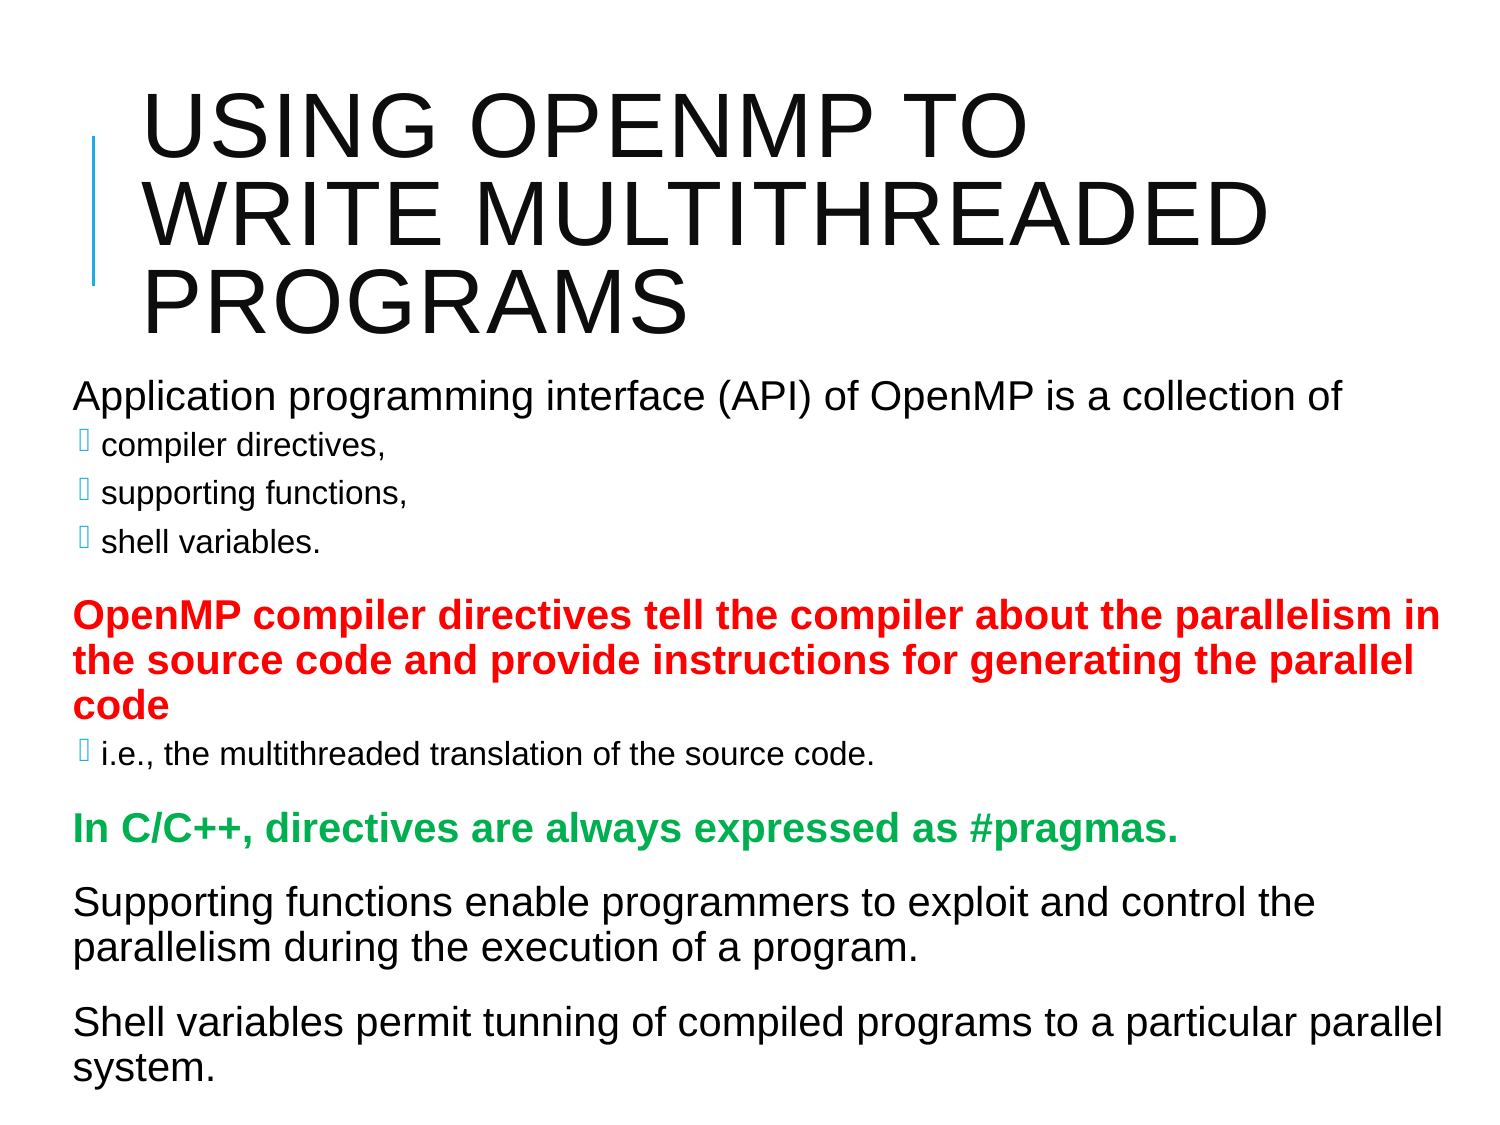

# Using OpenMP to write multithreaded programs
Application programming interface (API) of OpenMP is a collection of
compiler directives,
supporting functions,
shell variables.
OpenMP compiler directives tell the compiler about the parallelism in the source code and provide instructions for generating the parallel code
i.e., the multithreaded translation of the source code.
In C/C++, directives are always expressed as #pragmas.
Supporting functions enable programmers to exploit and control the parallelism during the execution of a program.
Shell variables permit tunning of compiled programs to a particular parallel system.